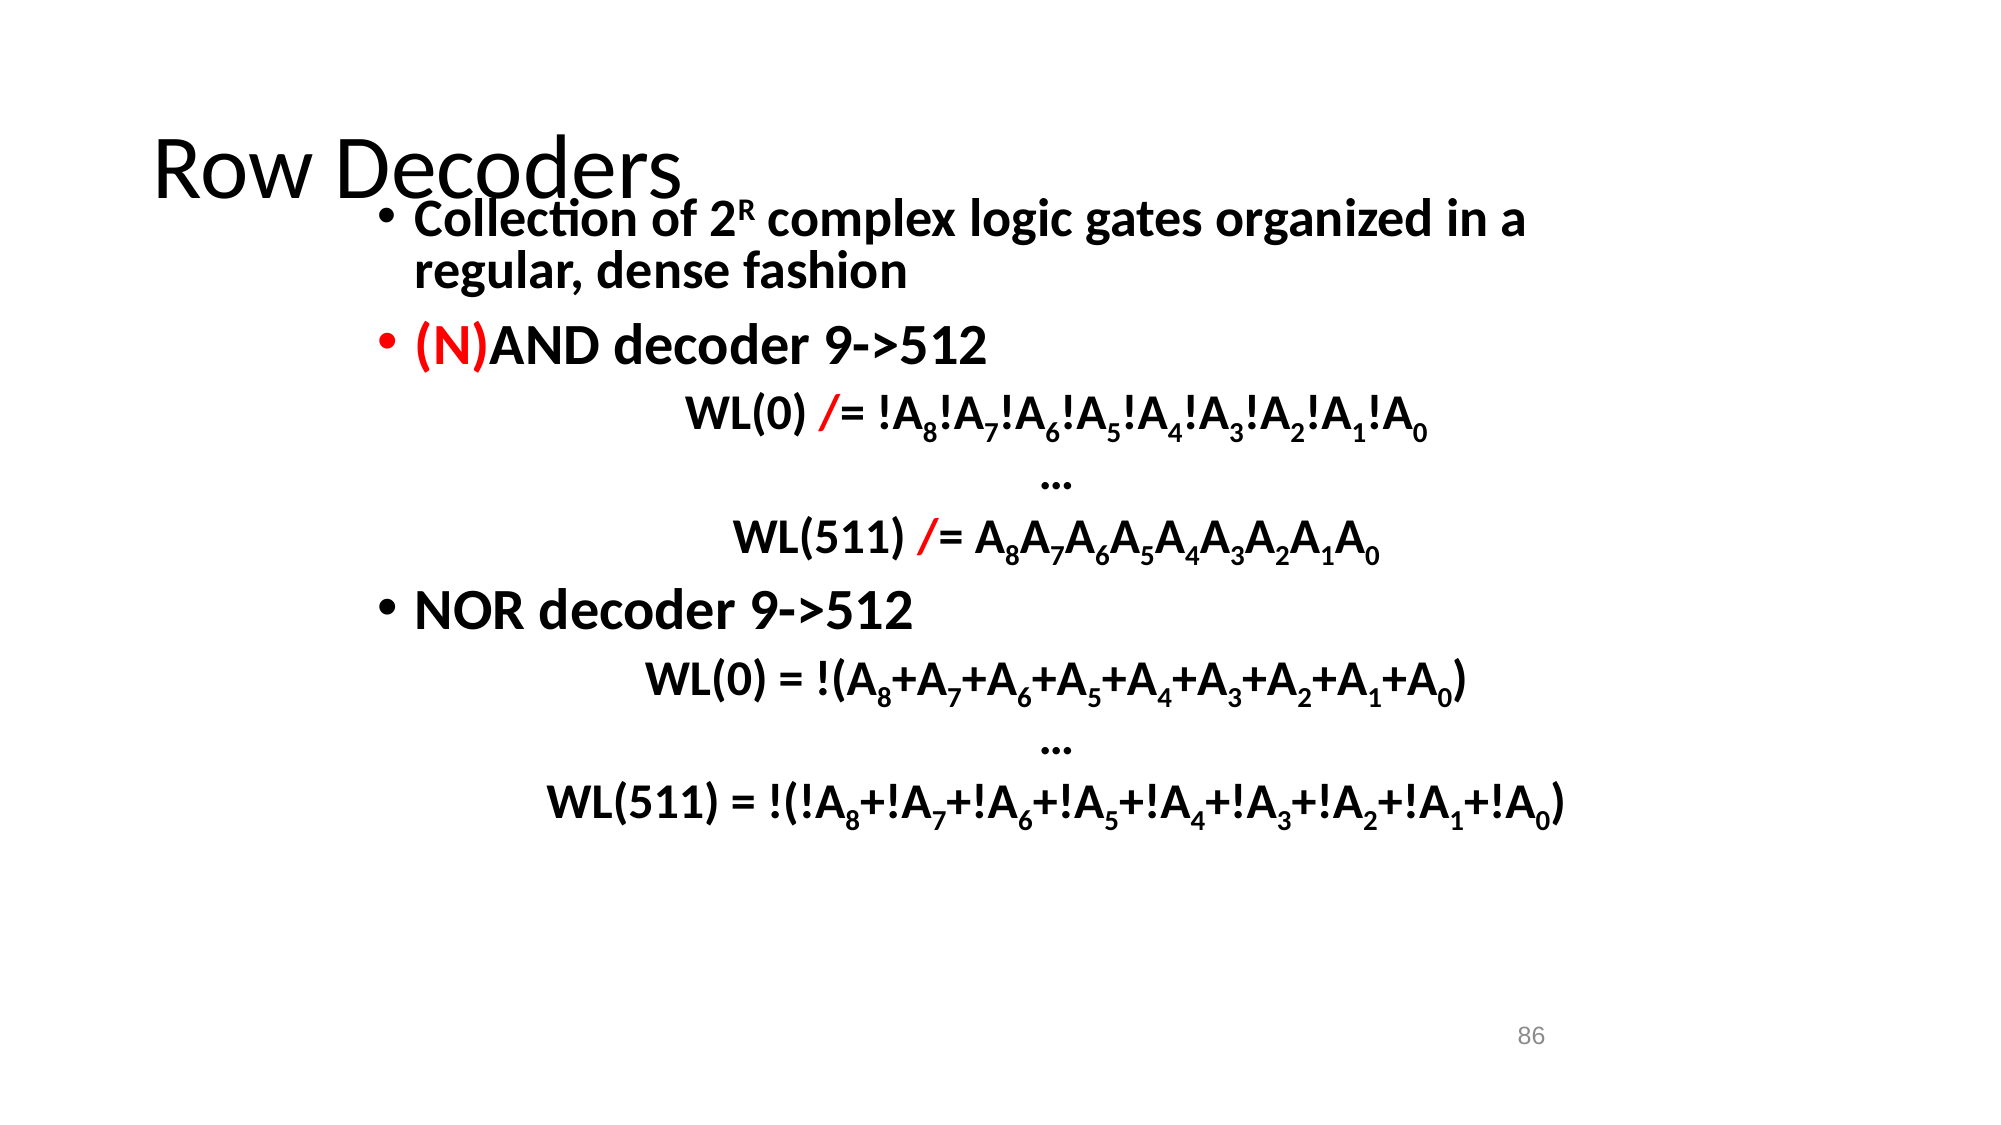

# Row Decoders
Collection of 2R complex logic gates organized in a regular, dense fashion
(N)AND decoder 9->512
WL(0) /= !A8!A7!A6!A5!A4!A3!A2!A1!A0
…
WL(511) /= A8A7A6A5A4A3A2A1A0
NOR decoder 9->512
WL(0) = !(A8+A7+A6+A5+A4+A3+A2+A1+A0)
…
WL(511) = !(!A8+!A7+!A6+!A5+!A4+!A3+!A2+!A1+!A0)
86